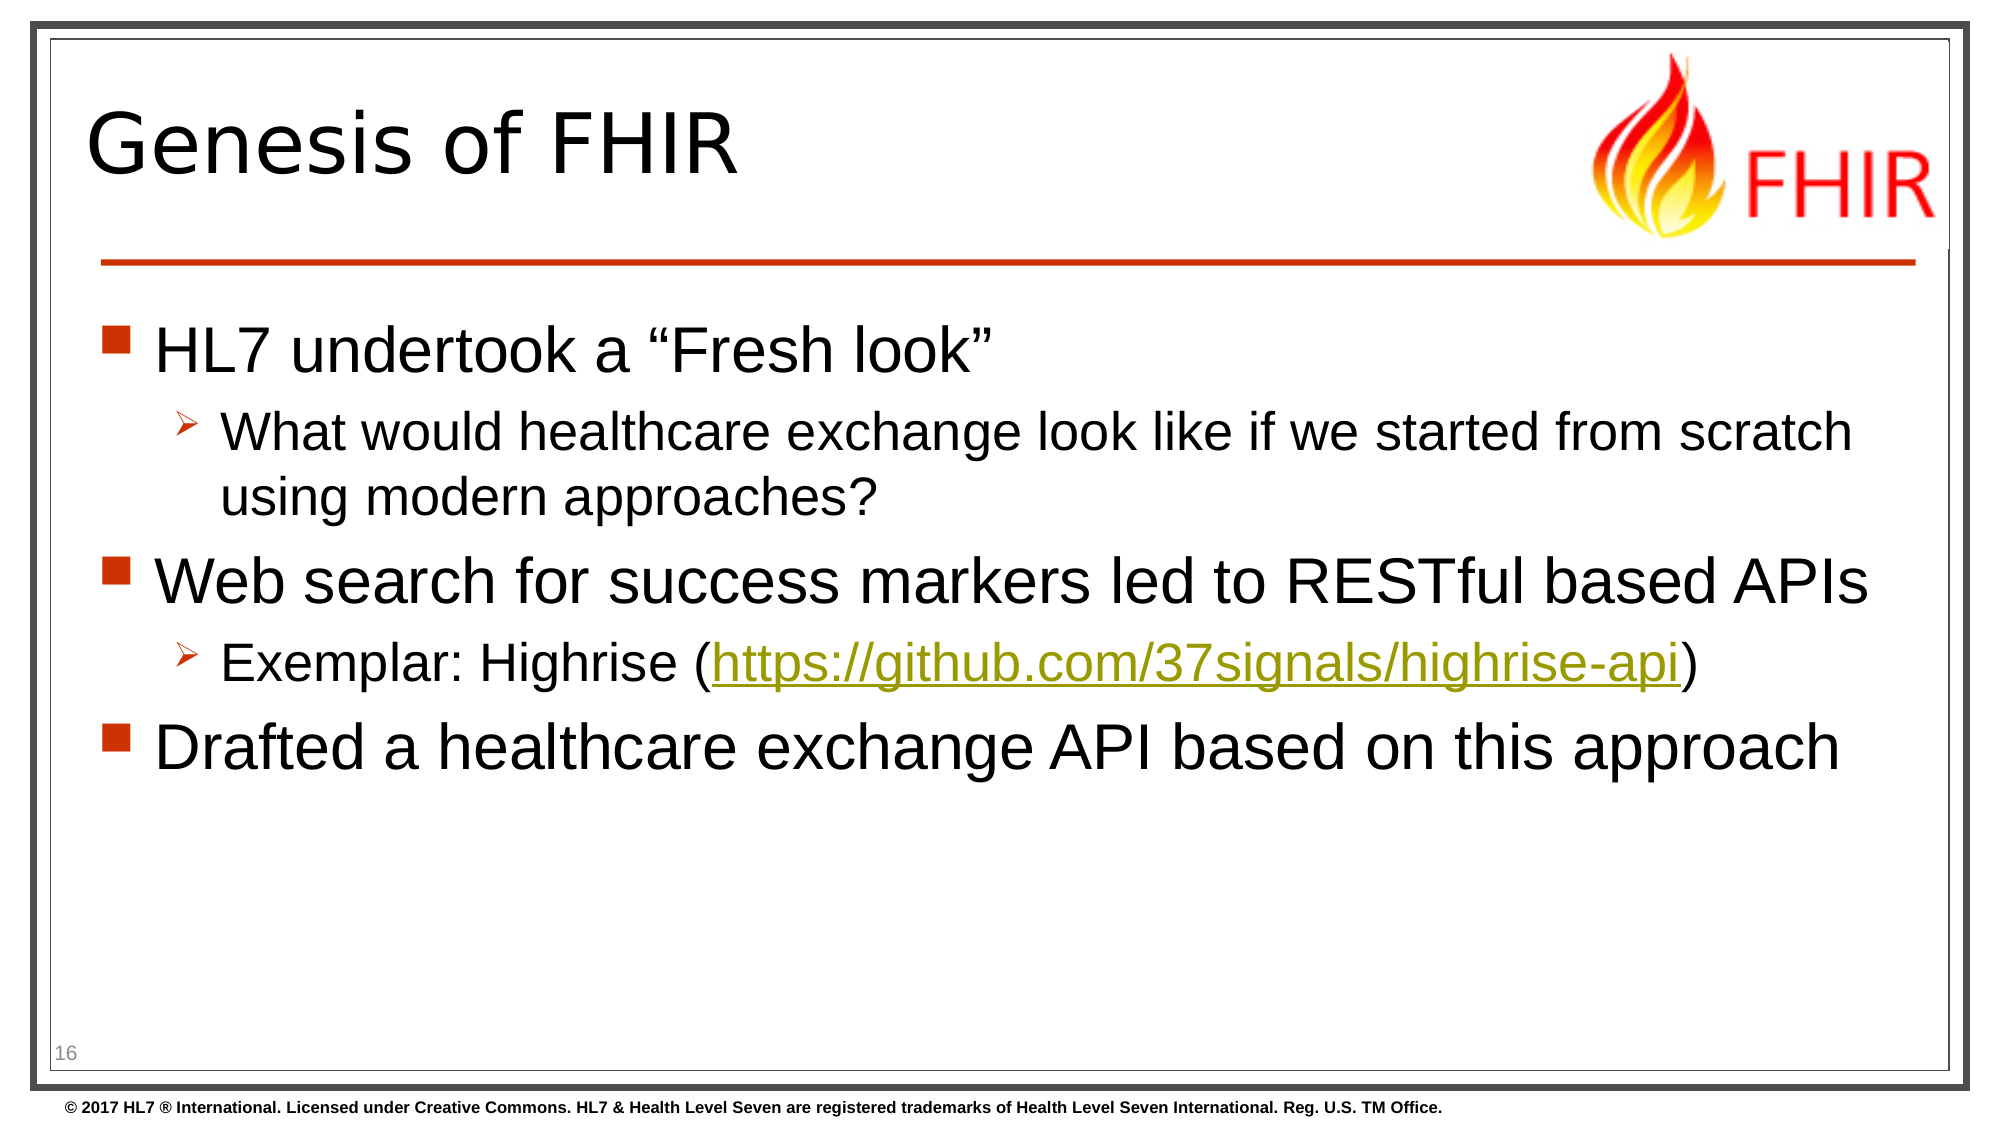

# Genesis of FHIR
HL7 undertook a “Fresh look”
What would healthcare exchange look like if we started from scratch using modern approaches?
Web search for success markers led to RESTful based APIs
Exemplar: Highrise (https://github.com/37signals/highrise-api)
Drafted a healthcare exchange API based on this approach
16